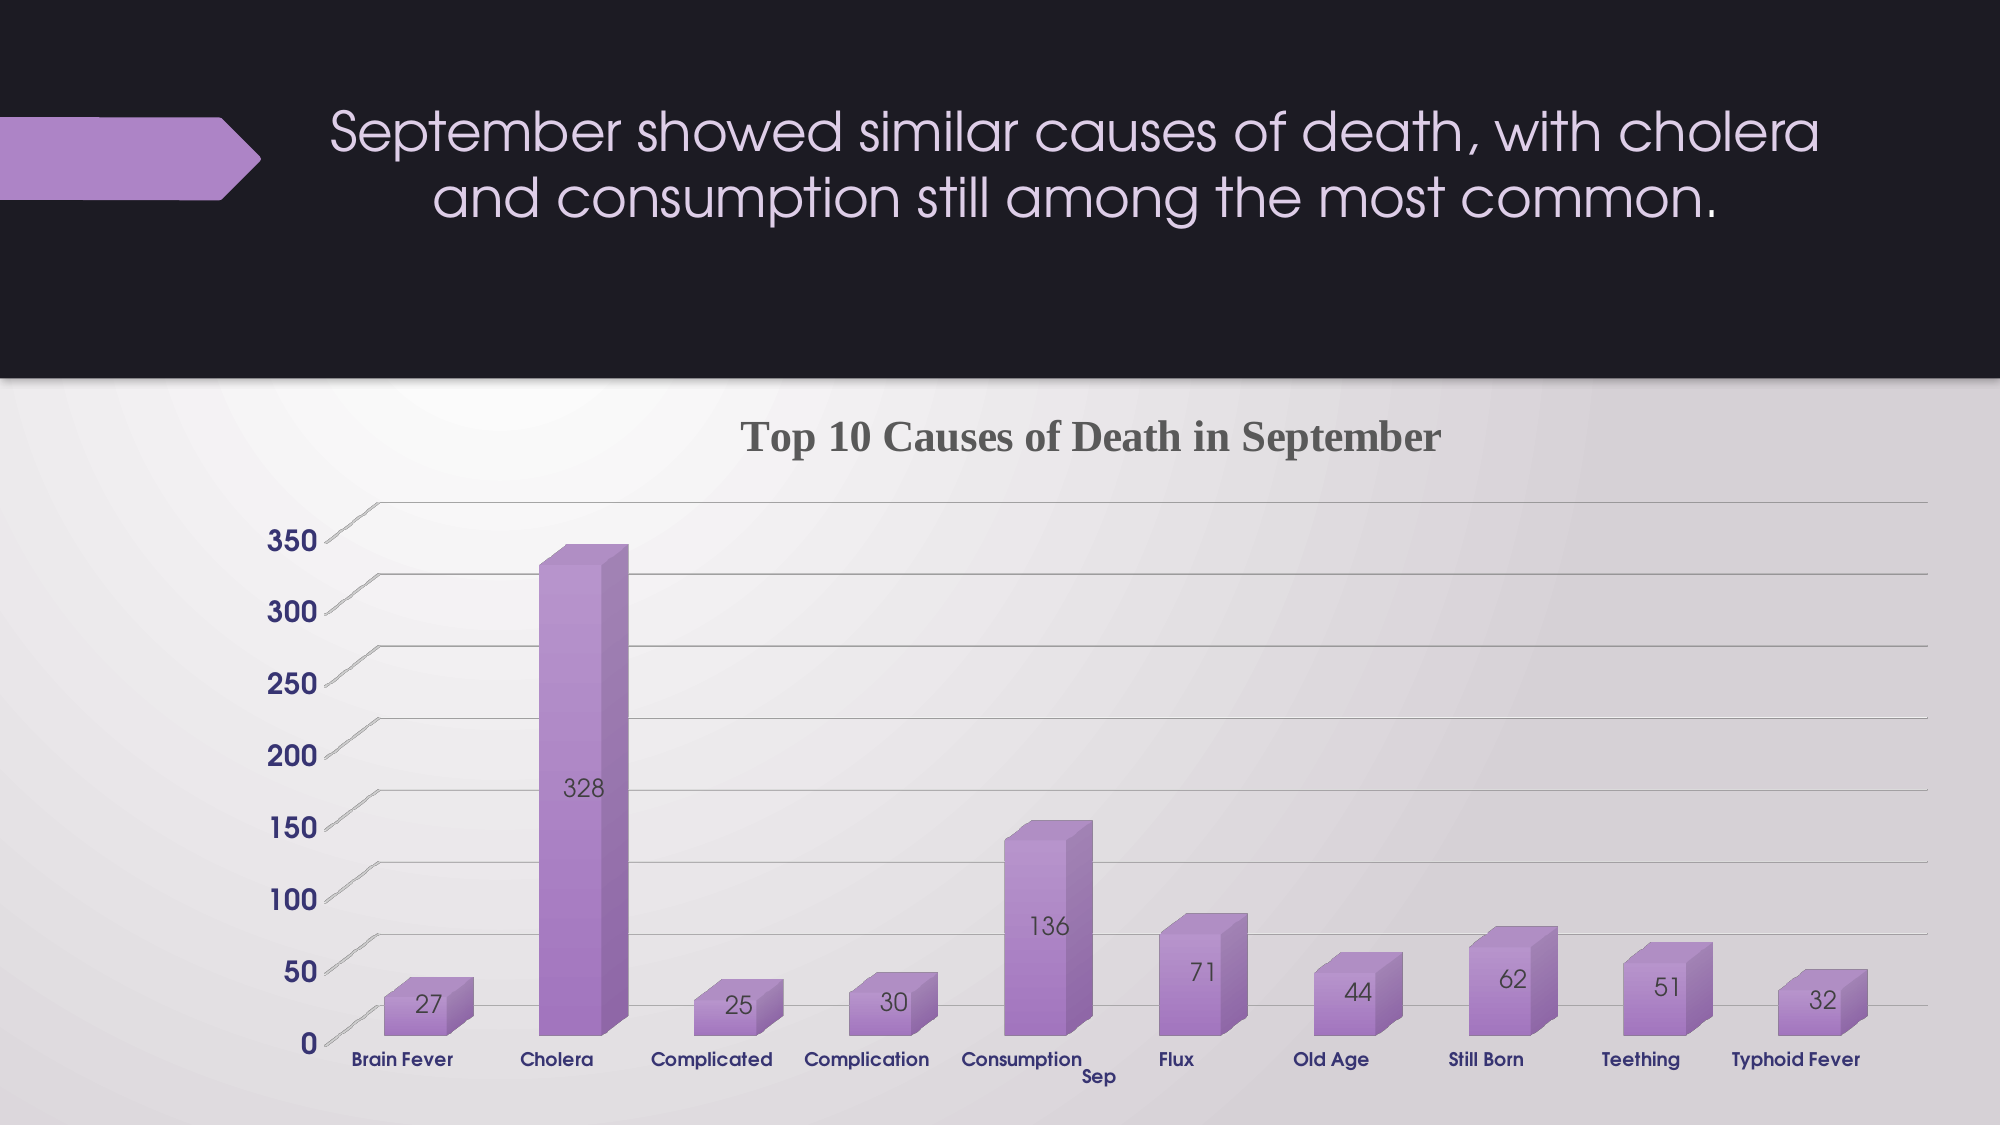

# September showed similar causes of death, with cholera and consumption still among the most common.

[unsupported chart]